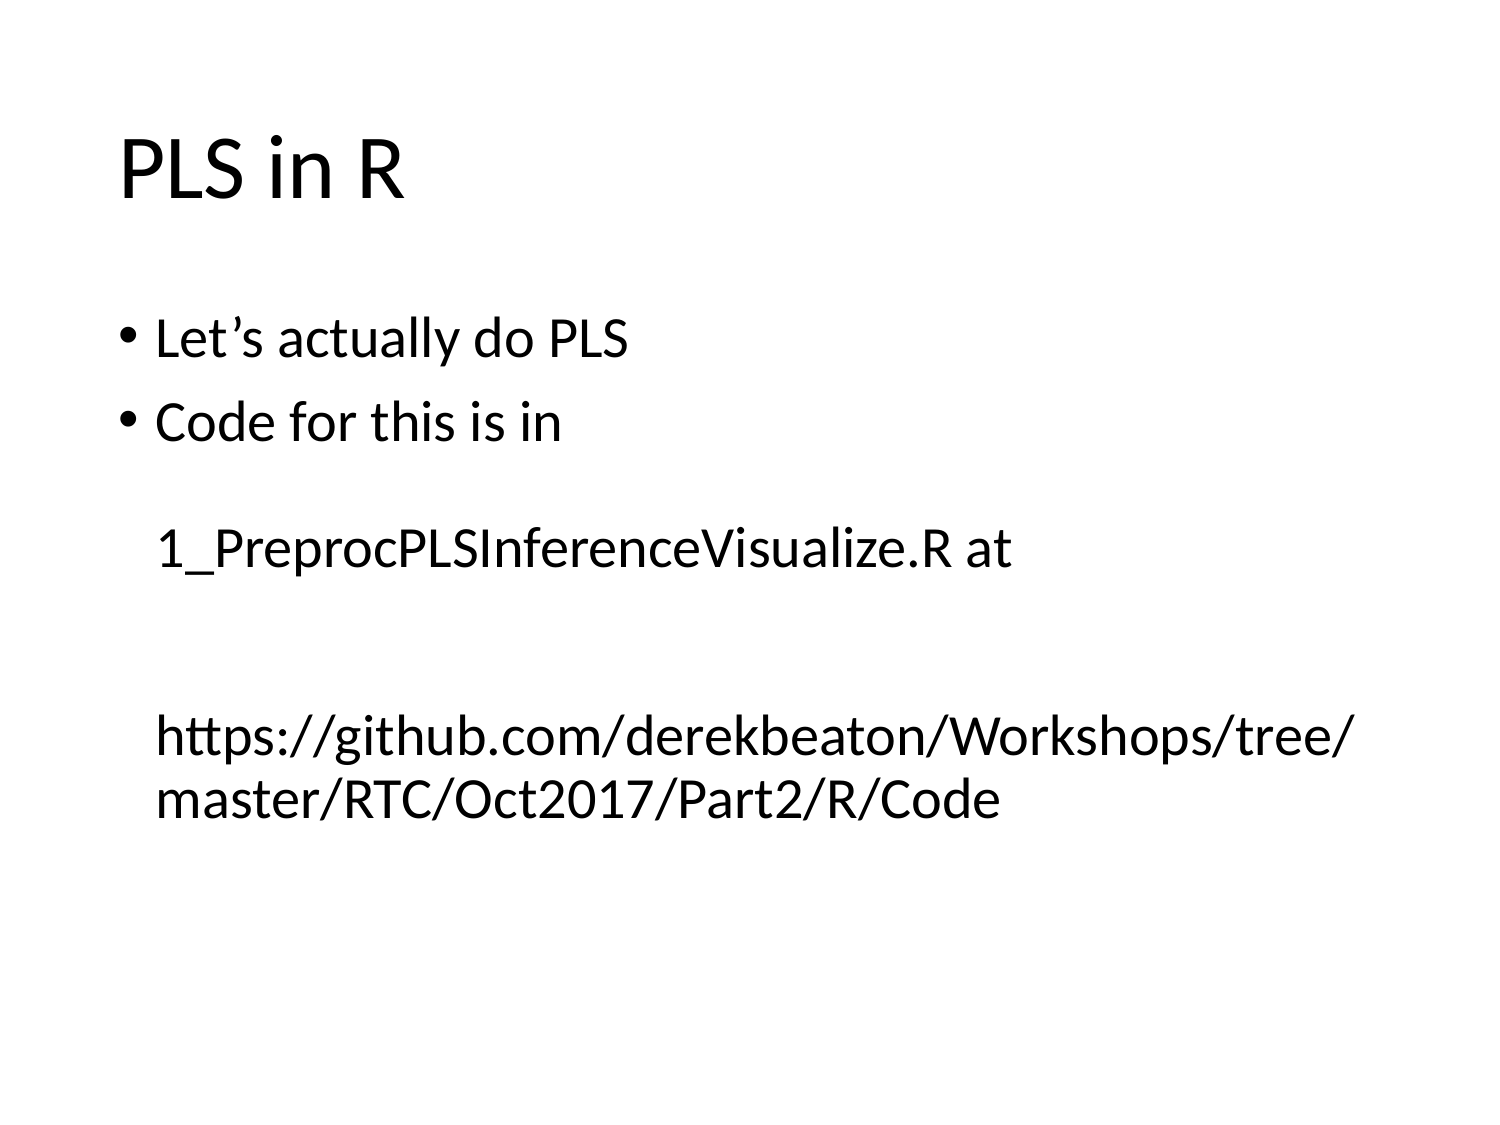

# PLS in R
Let’s actually do PLS
Code for this is in
1_PreprocPLSInferenceVisualize.R at
 https://github.com/derekbeaton/Workshops/tree/master/RTC/Oct2017/Part2/R/Code